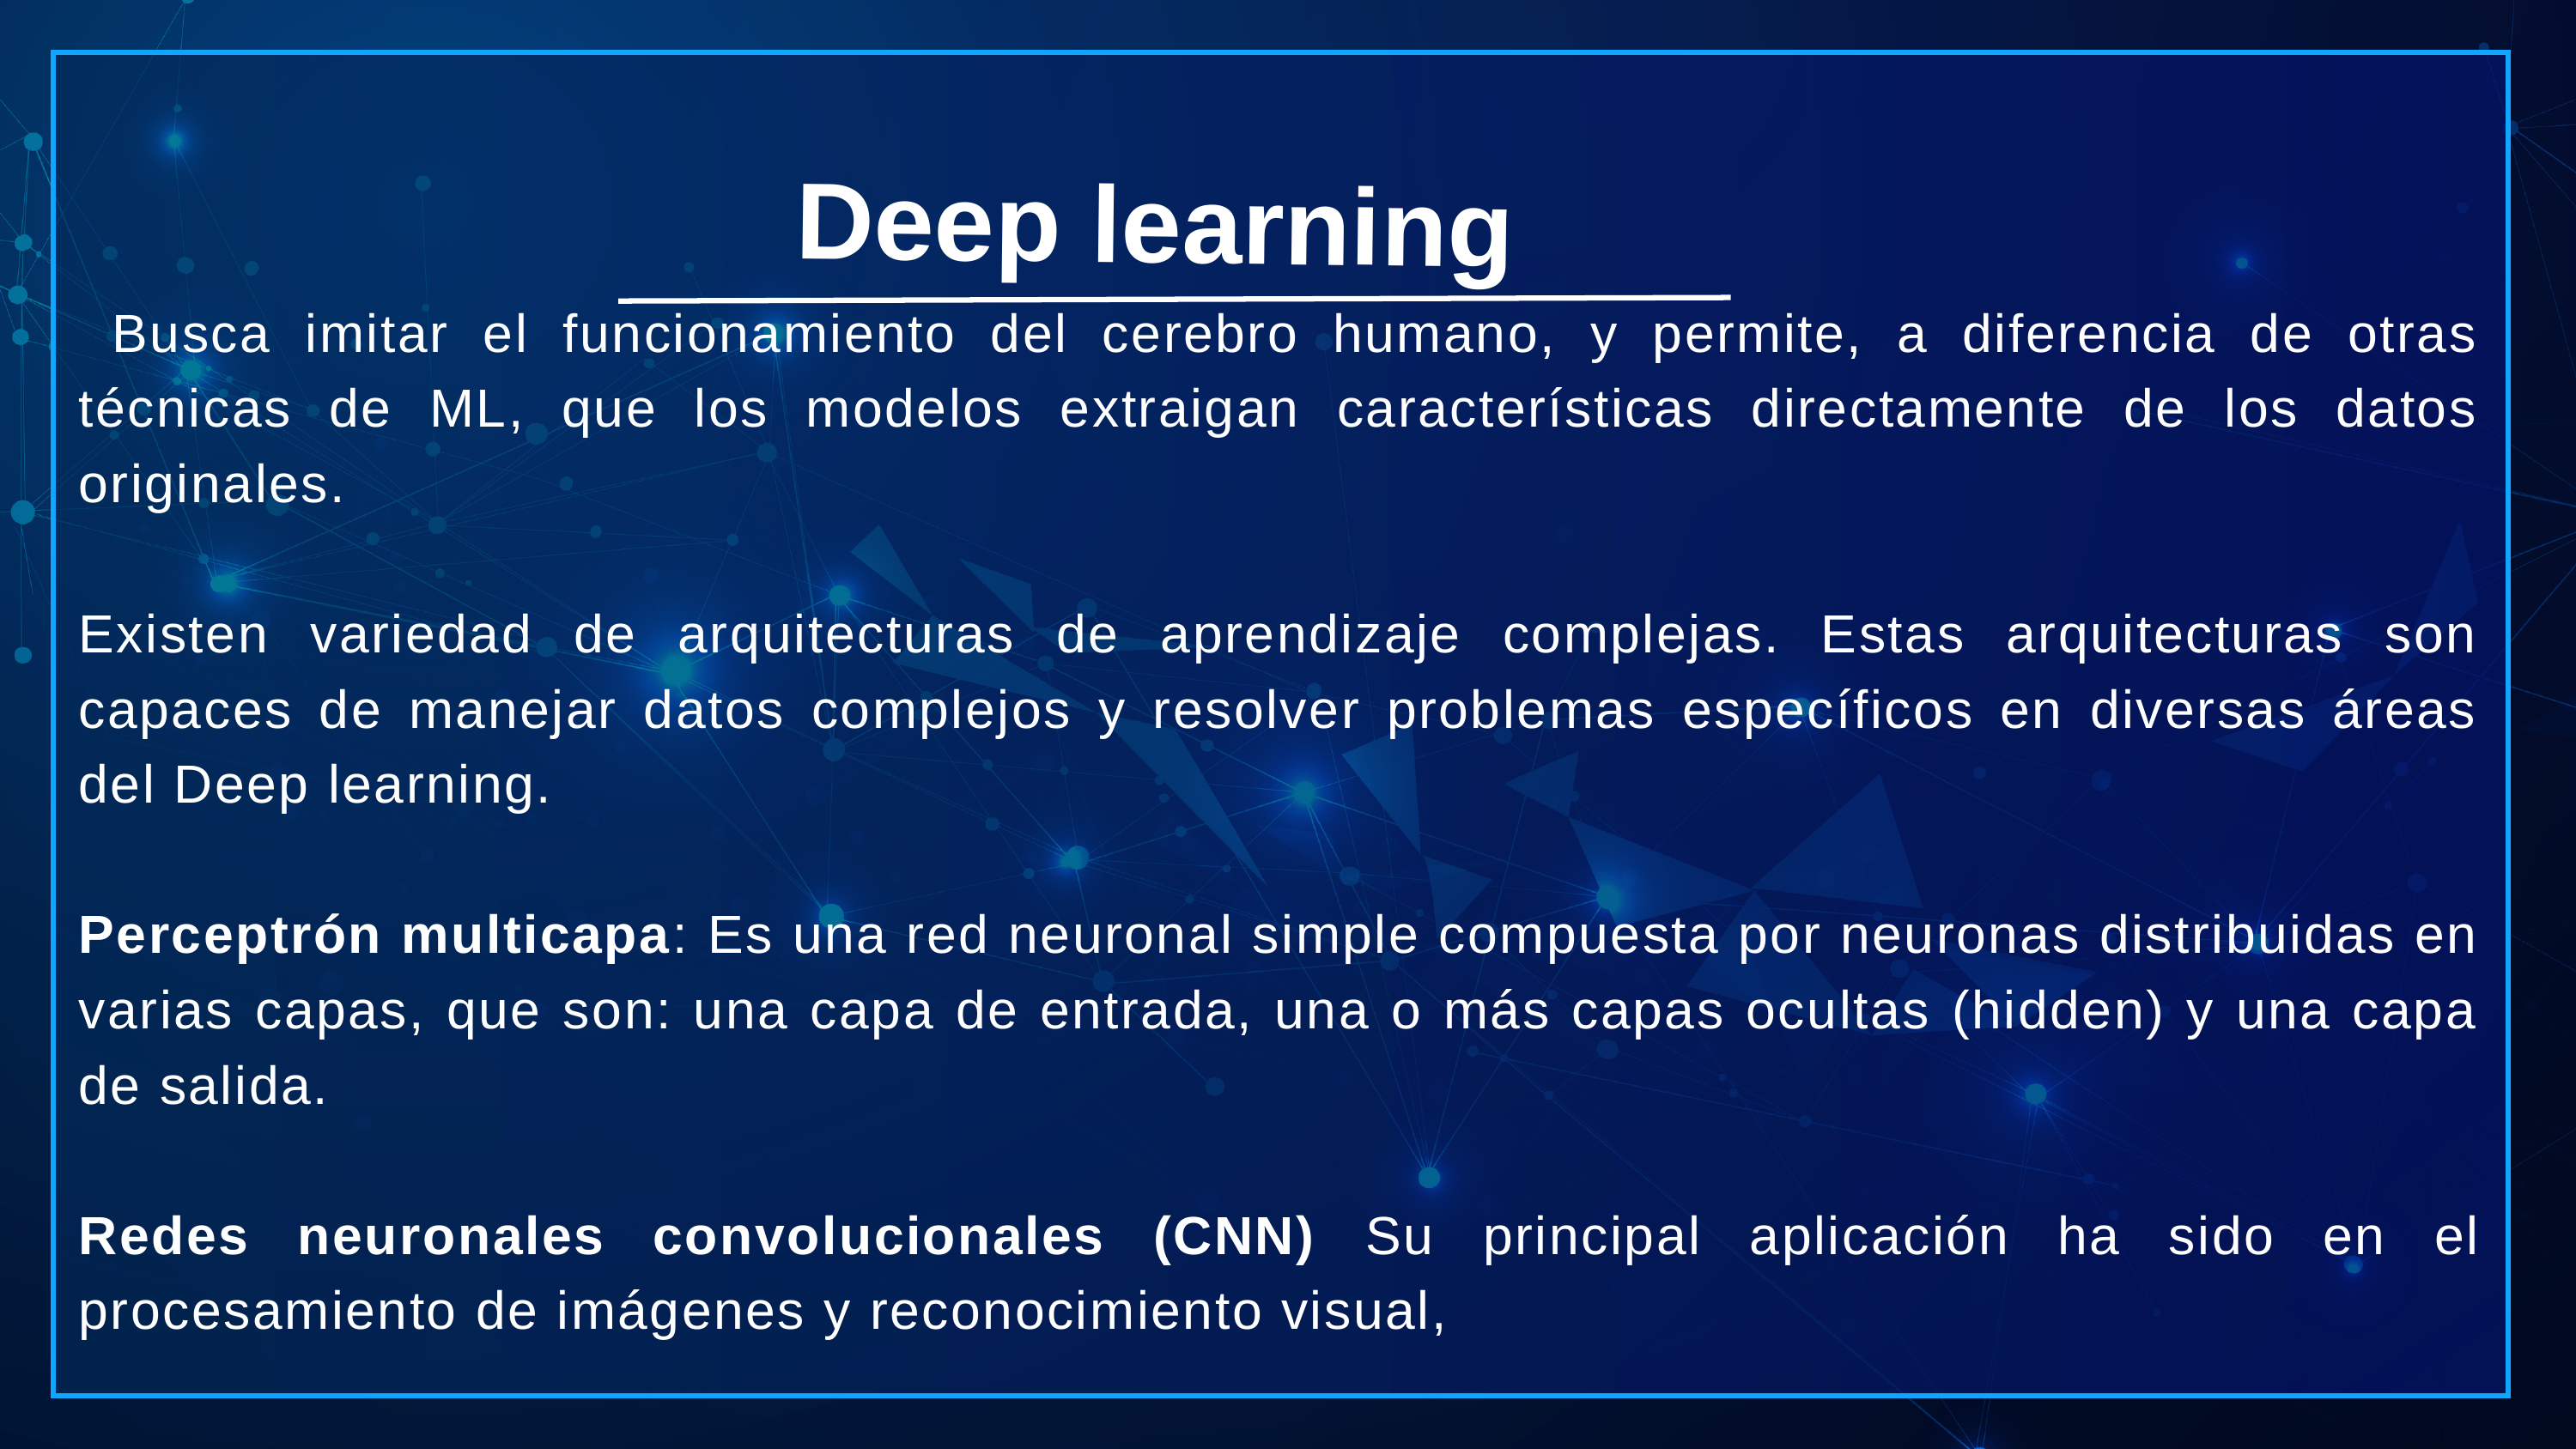

Deep learning
 Busca imitar el funcionamiento del cerebro humano, y permite, a diferencia de otras técnicas de ML, que los modelos extraigan características directamente de los datos originales.

Existen variedad de arquitecturas de aprendizaje complejas. Estas arquitecturas son capaces de manejar datos complejos y resolver problemas específicos en diversas áreas del Deep learning.

Perceptrón multicapa: Es una red neuronal simple compuesta por neuronas distribuidas en varias capas, que son: una capa de entrada, una o más capas ocultas (hidden) y una capa de salida.

Redes neuronales convolucionales (CNN) Su principal aplicación ha sido en el procesamiento de imágenes y reconocimiento visual,